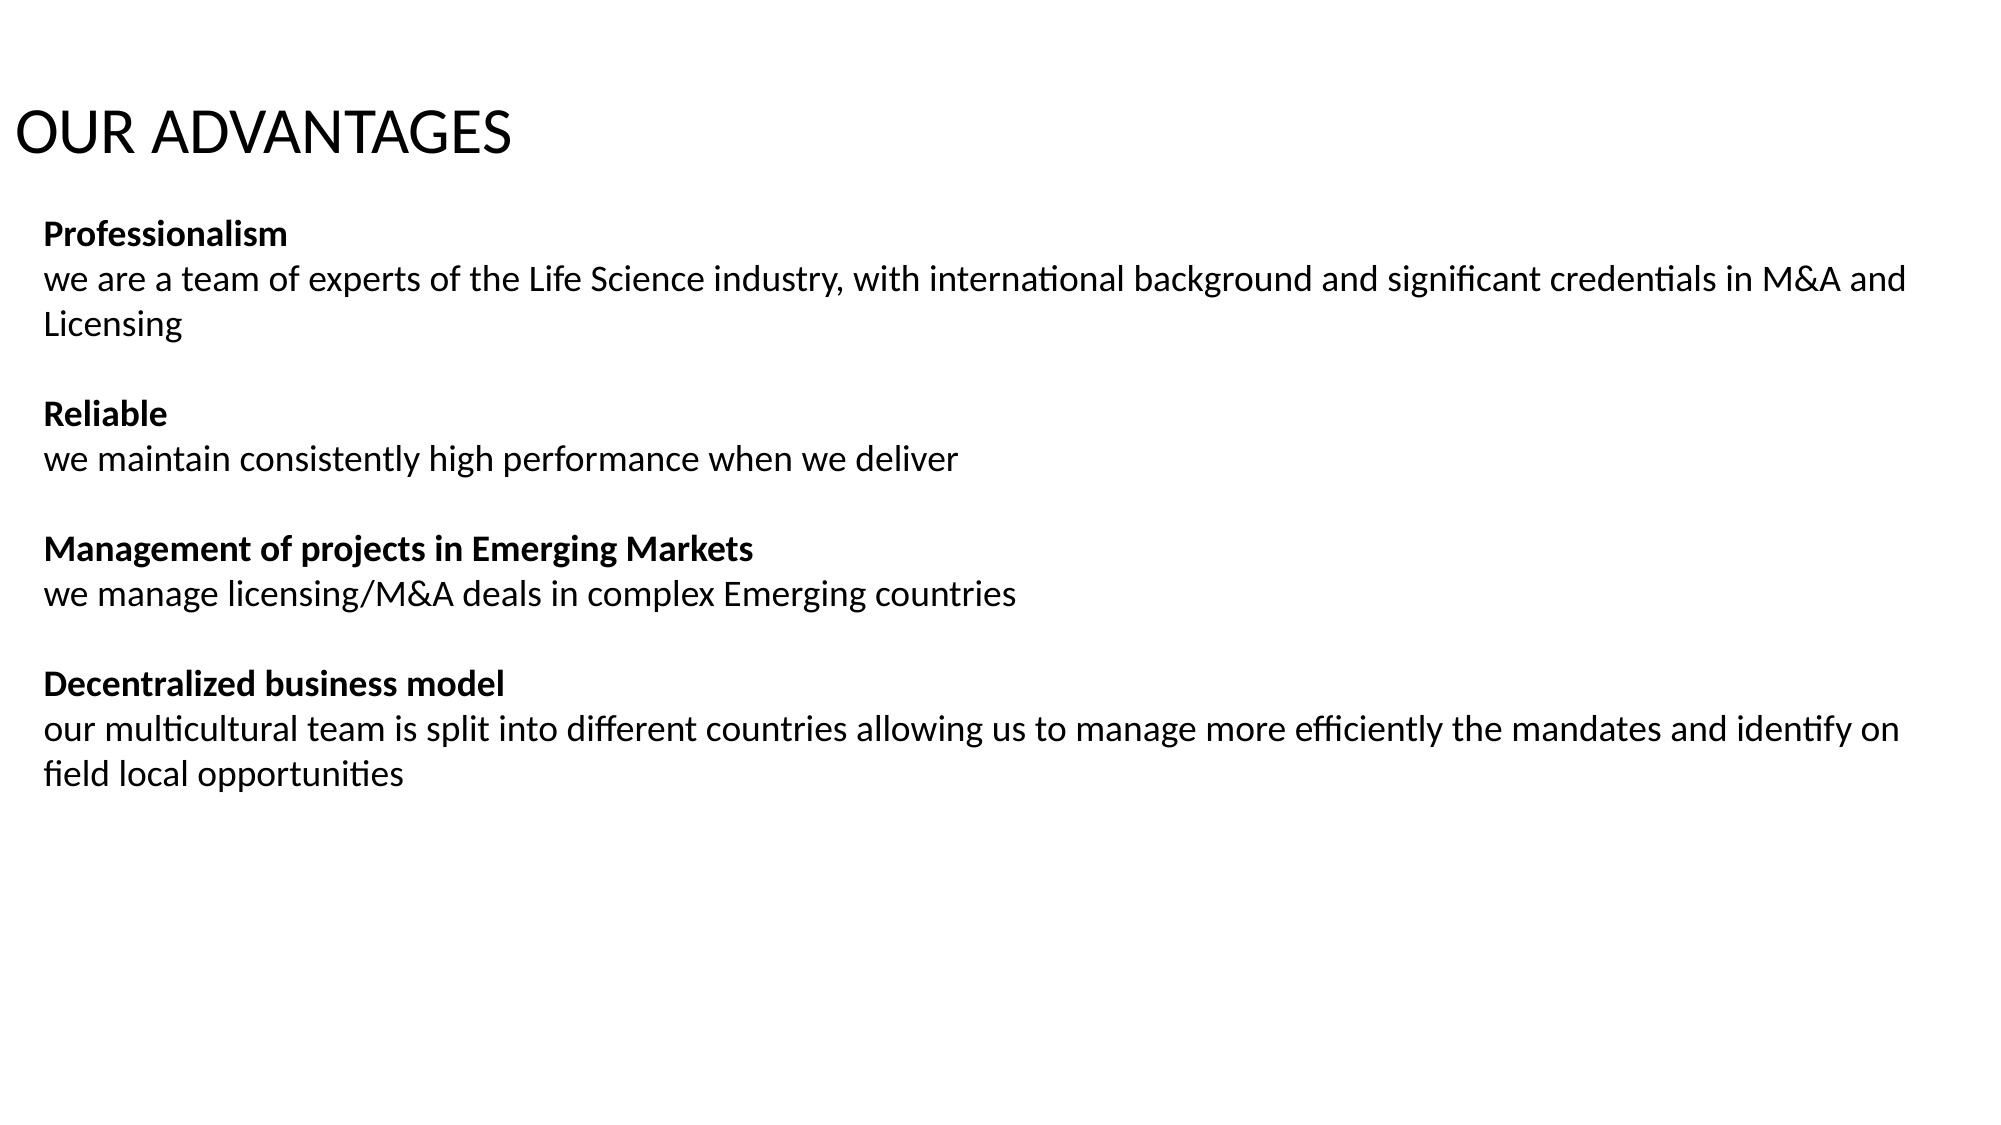

OUR ADVANTAGES

Professionalism
we are a team of experts of the Life Science industry, with international background and significant credentials in M&A and Licensing

Reliable
we maintain consistently high performance when we deliver

Management of projects in Emerging Markets
we manage licensing/M&A deals in complex Emerging countries

Decentralized business model
our multicultural team is split into different countries allowing us to manage more efficiently the mandates and identify on field local opportunities